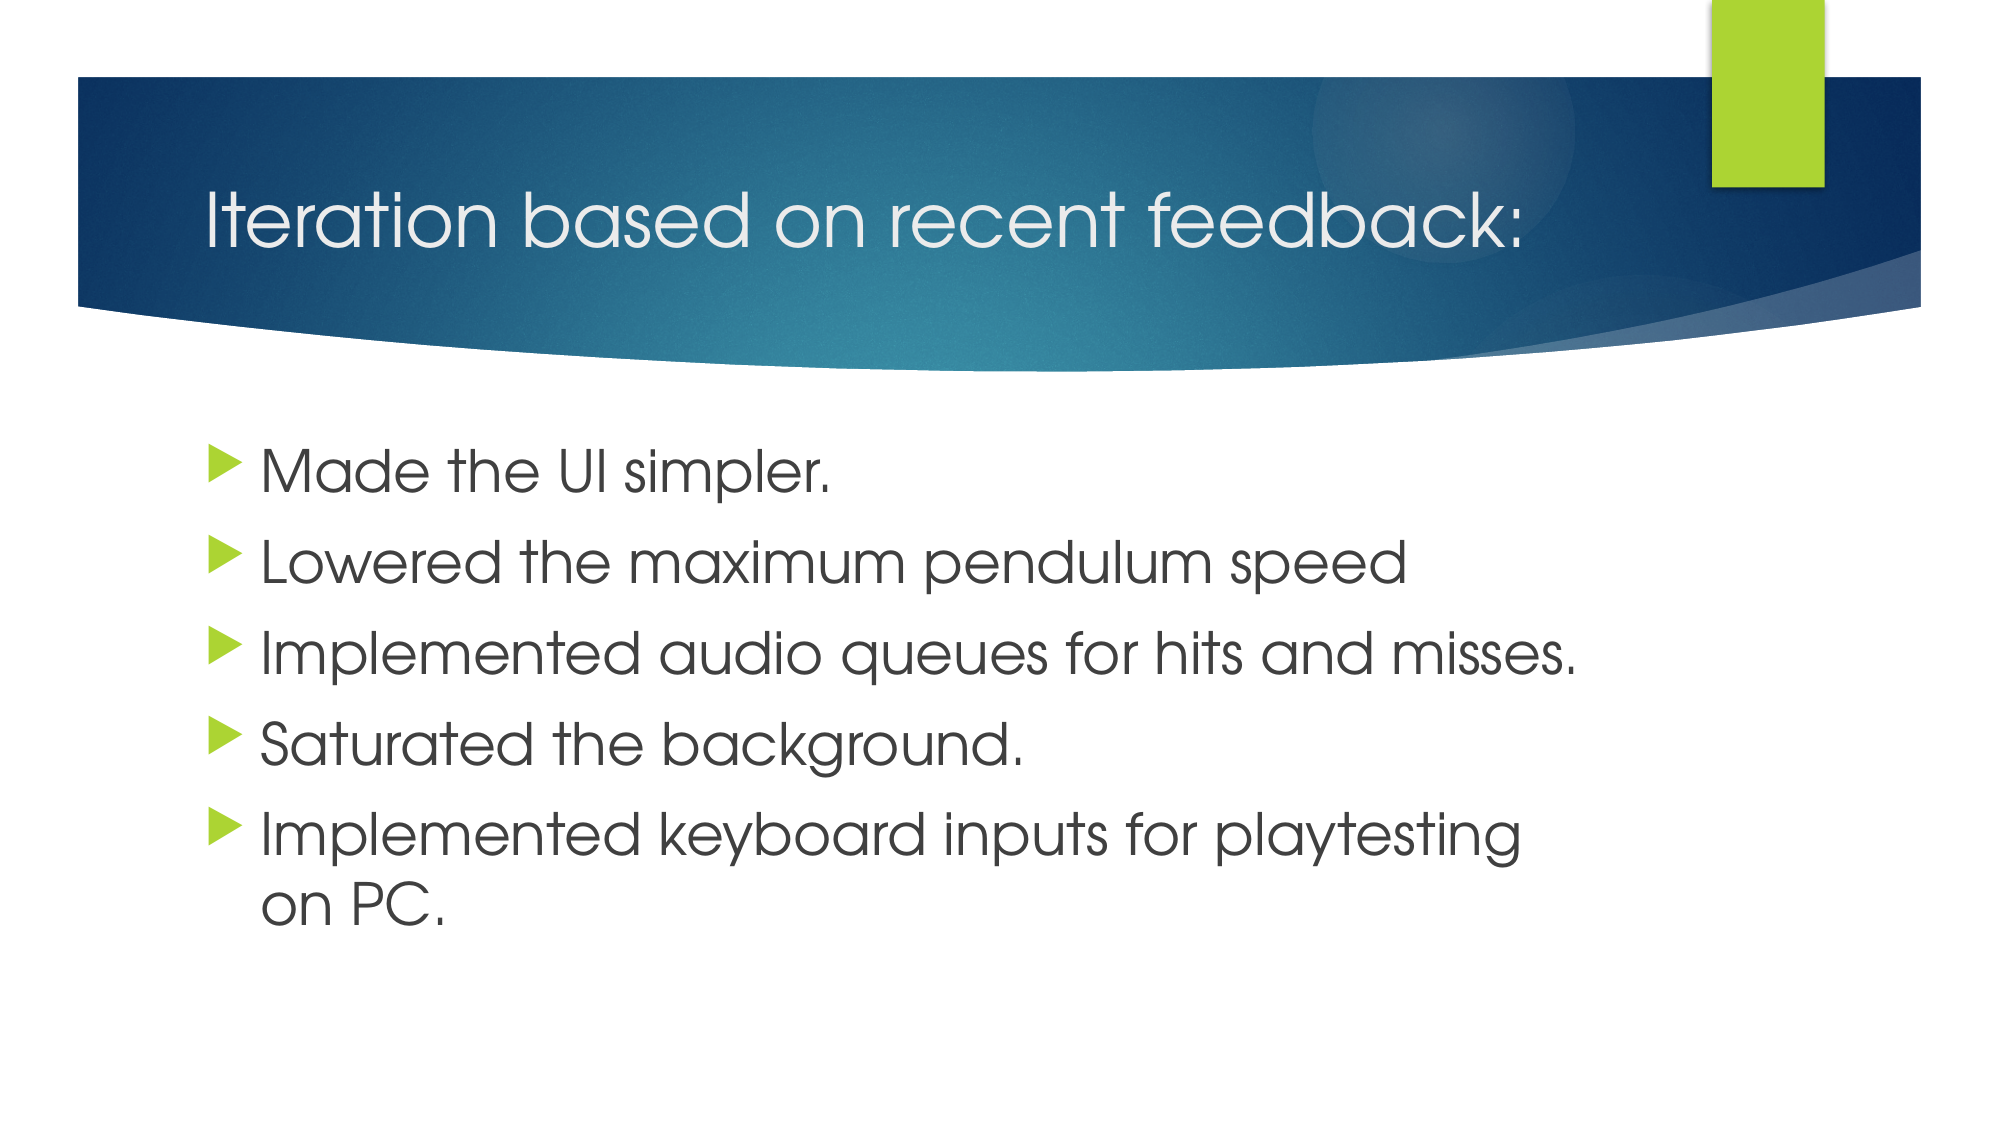

# Iteration based on recent feedback:
Made the UI simpler.
Lowered the maximum pendulum speed
Implemented audio queues for hits and misses.
Saturated the background.
Implemented keyboard inputs for playtesting on PC.